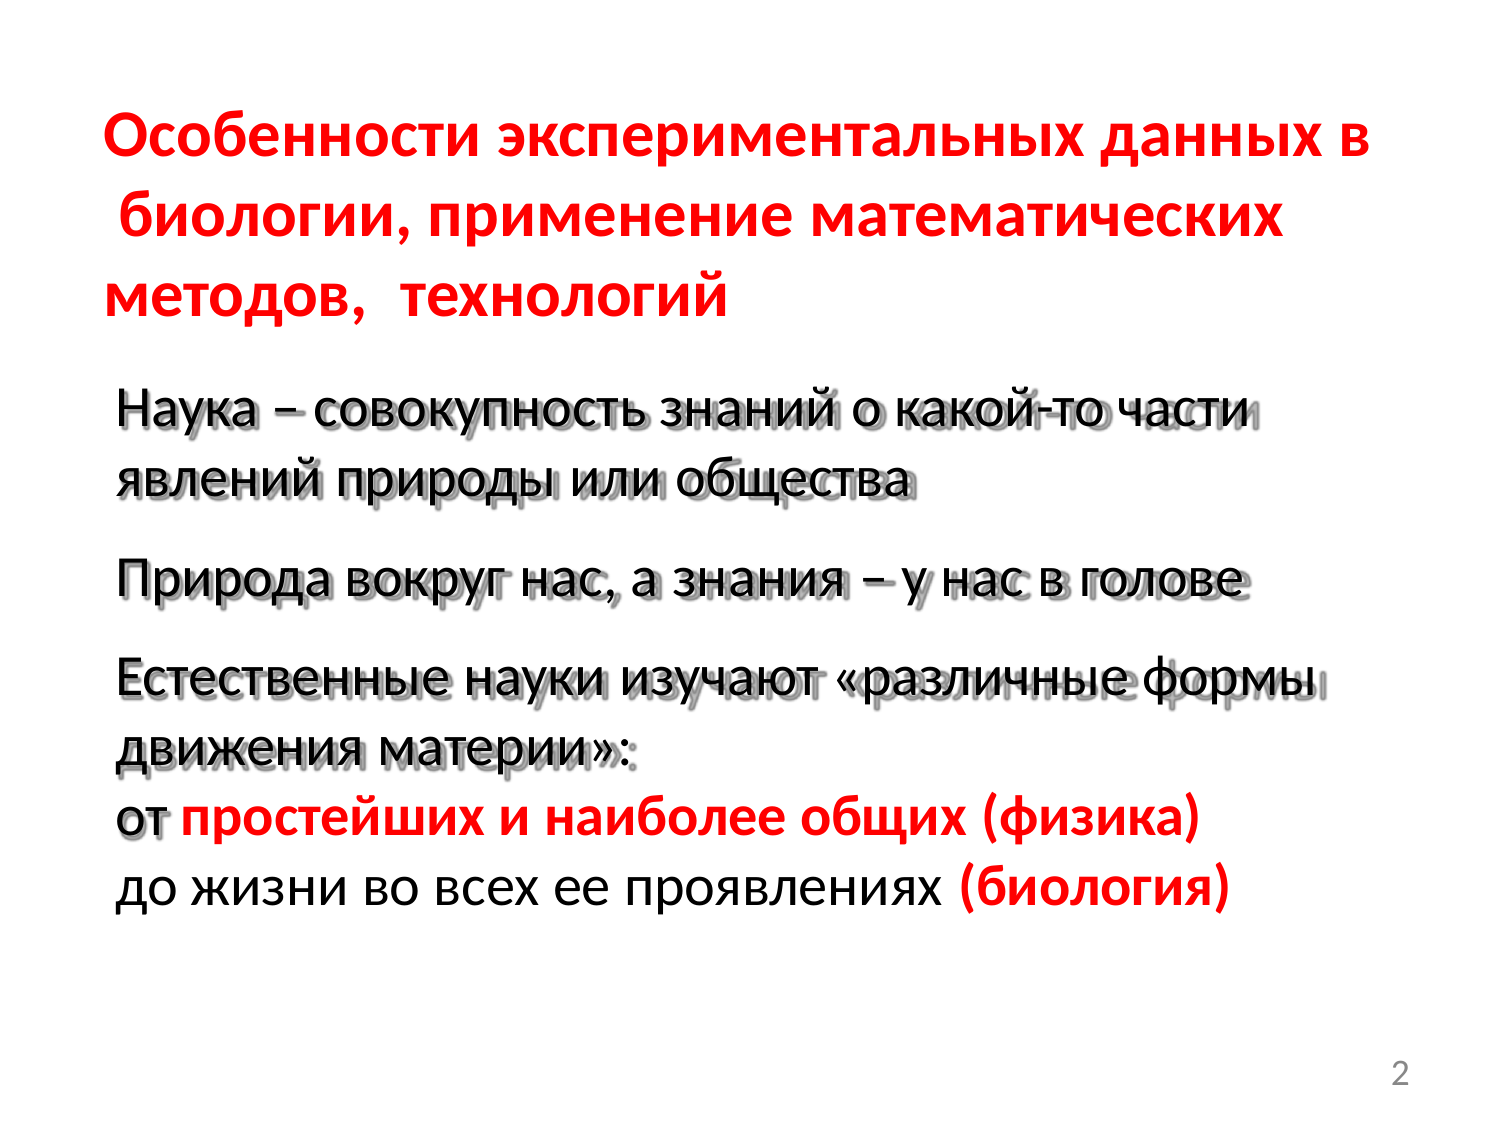

# Особенности экспериментальных данных в  биологии, применение математических  методов,	технологий
Наука – совокупность знаний о какой-то части  явлений природы или общества
Природа вокруг нас, а знания – у нас в голове
Естественные науки изучают «различные формы  движения материи»:
от простейших и наиболее общих (физика)
до жизни во всех ее проявлениях (биология)

2